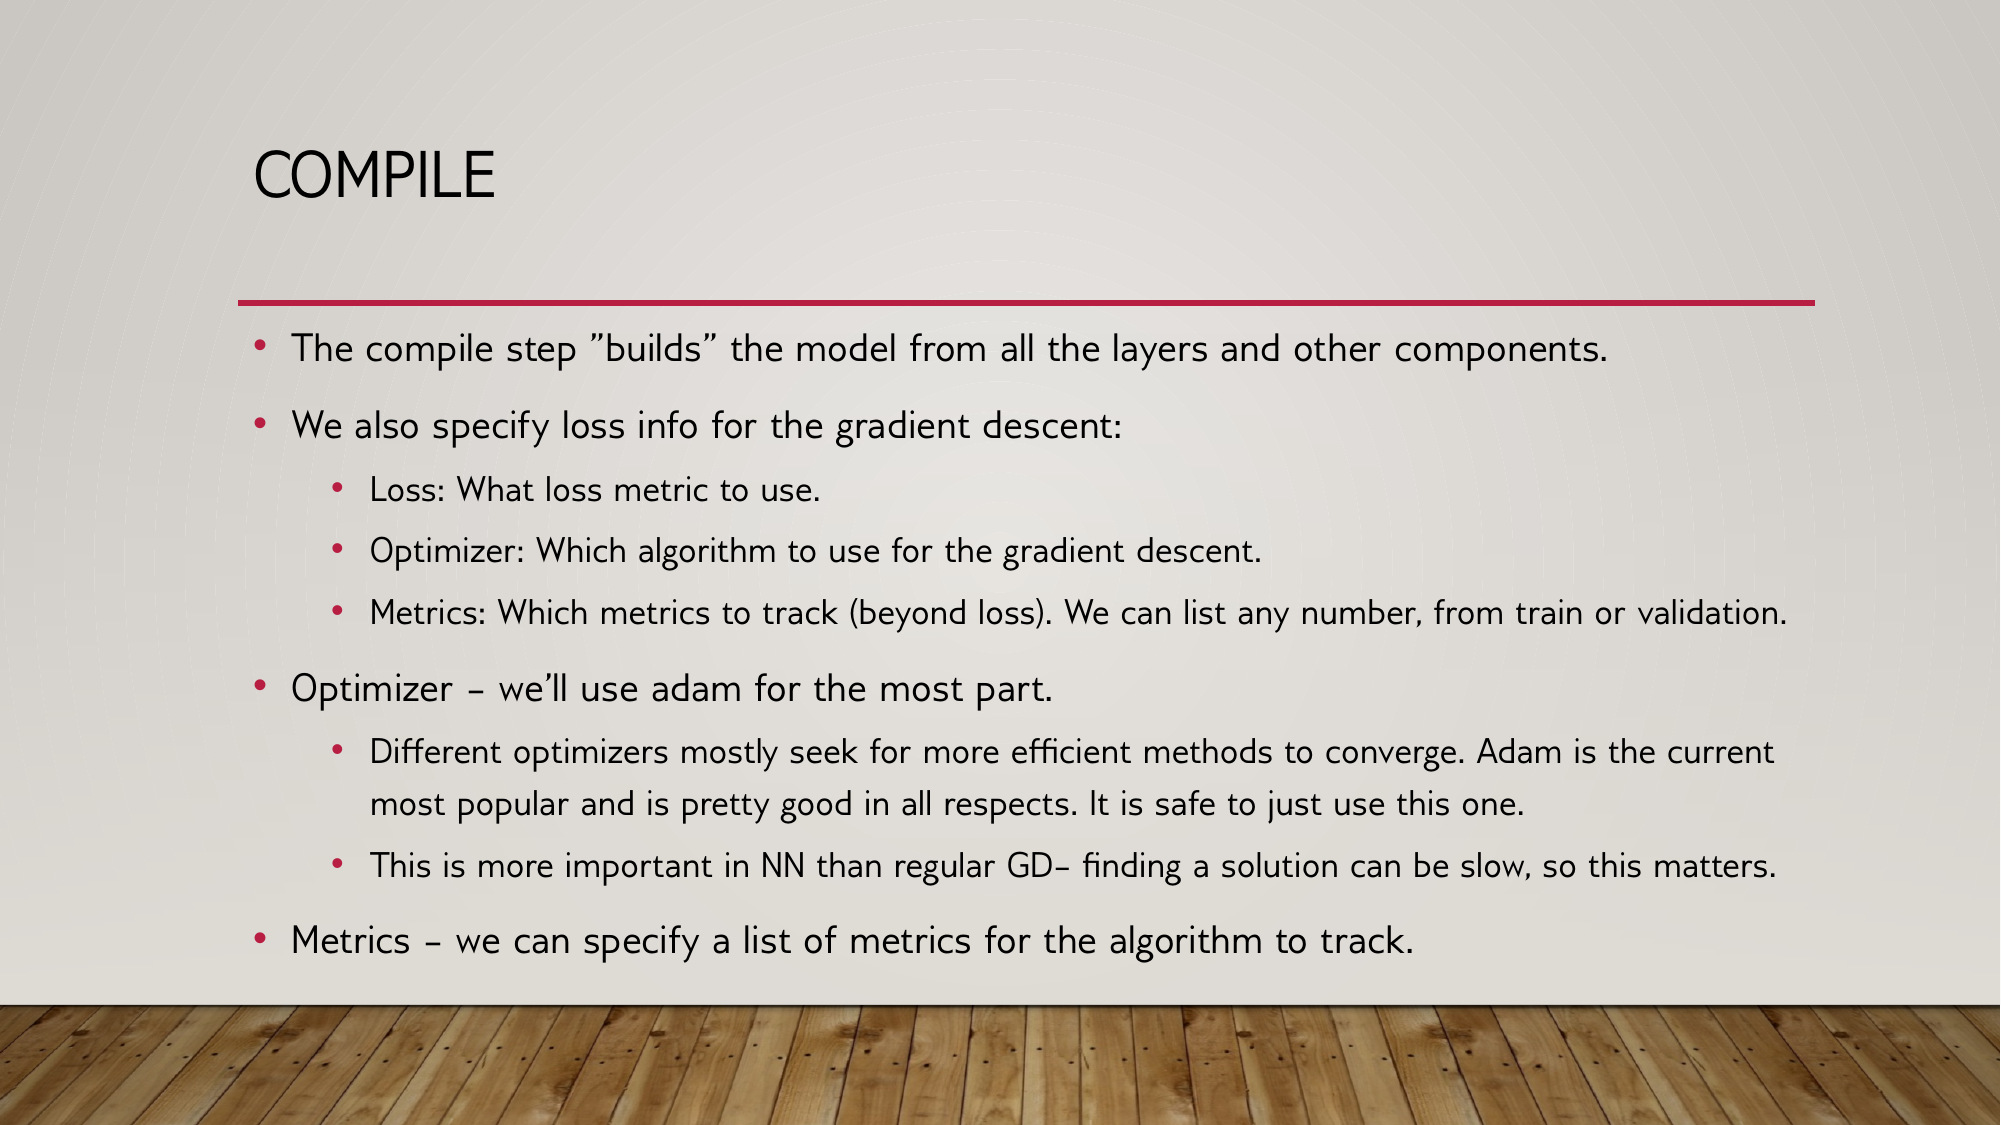

# Compile
The compile step ”builds” the model from all the layers and other components.
We also specify loss info for the gradient descent:
Loss: What loss metric to use.
Optimizer: Which algorithm to use for the gradient descent.
Metrics: Which metrics to track (beyond loss). We can list any number, from train or validation.
Optimizer – we’ll use adam for the most part.
Different optimizers mostly seek for more efficient methods to converge. Adam is the current most popular and is pretty good in all respects. It is safe to just use this one.
This is more important in NN than regular GD– finding a solution can be slow, so this matters.
Metrics – we can specify a list of metrics for the algorithm to track.